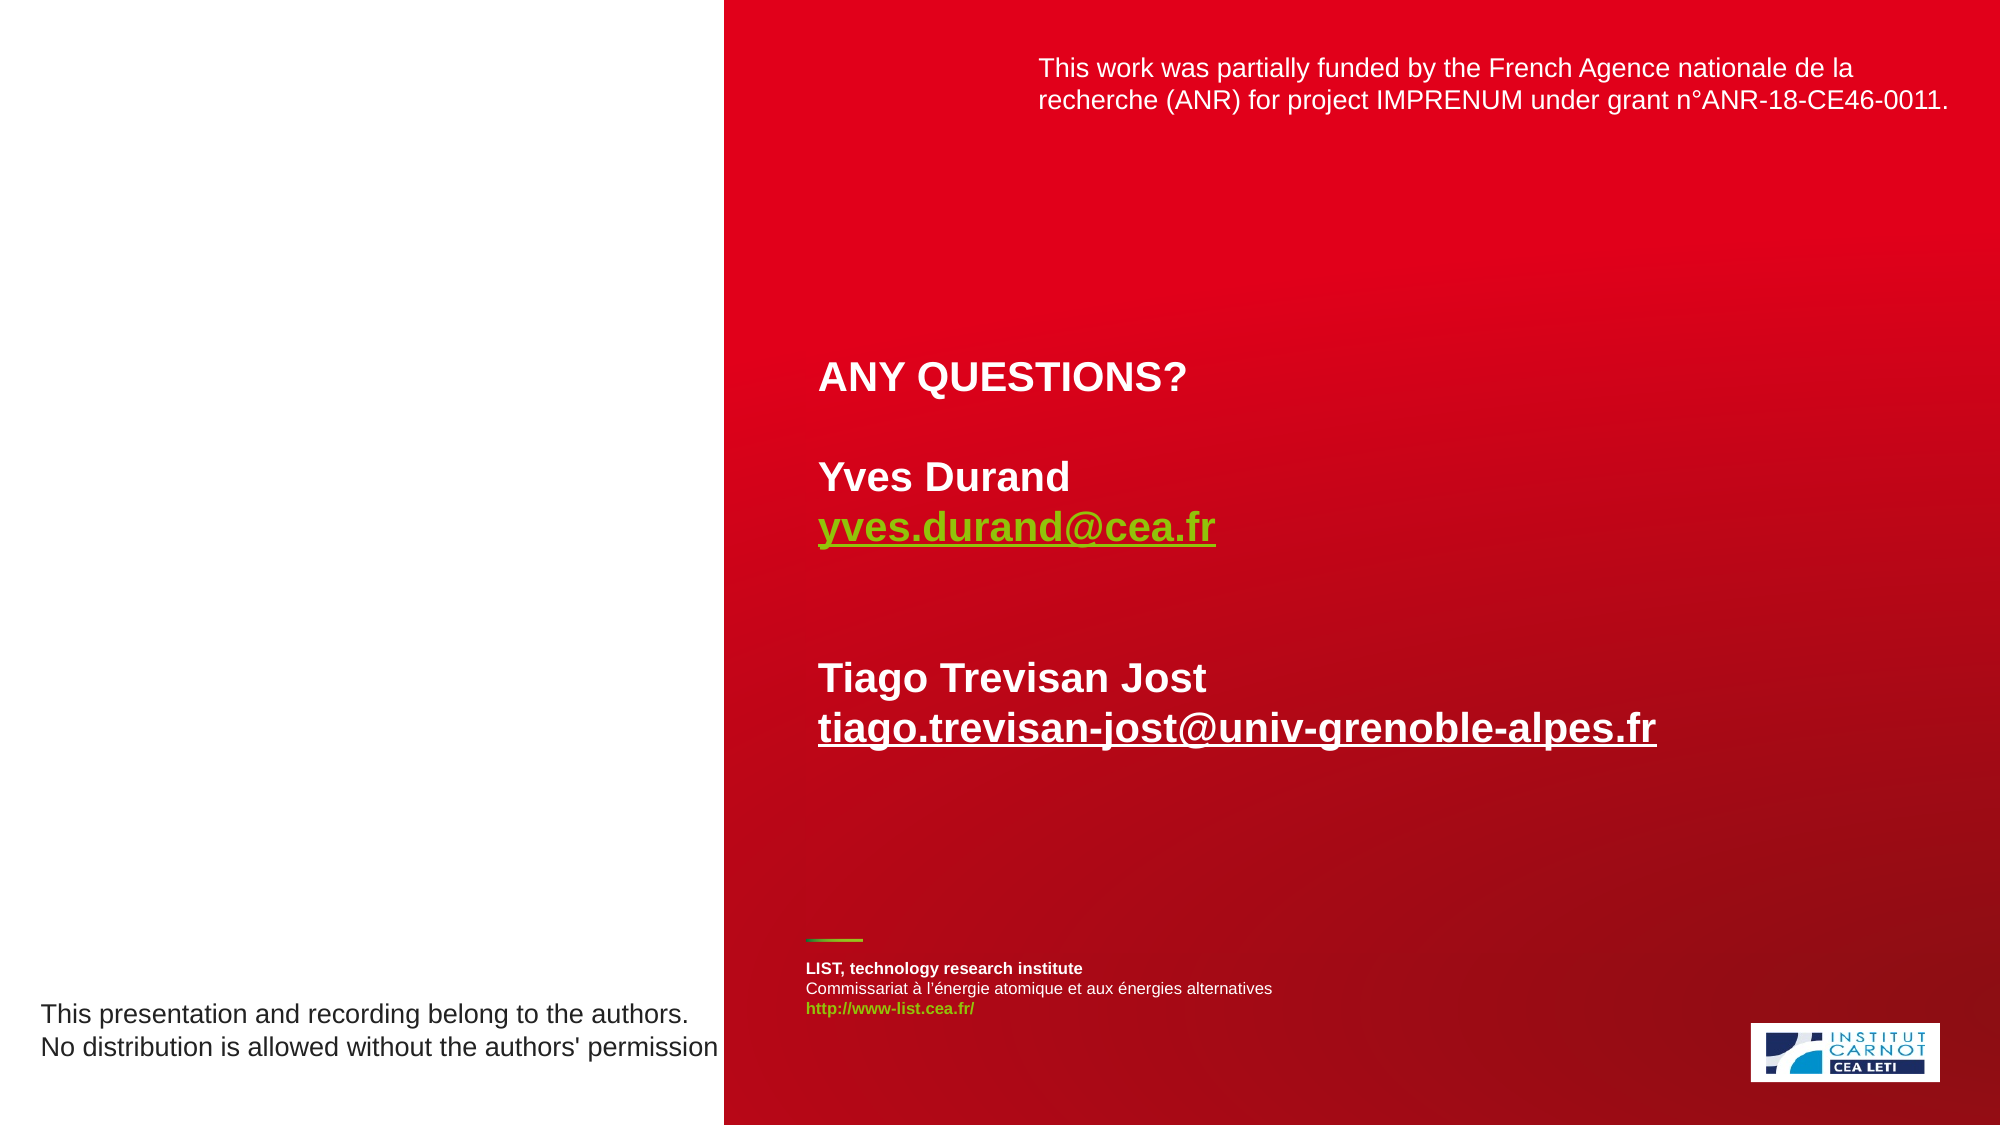

any Questions?
Yves Durand
yves.durand@cea.fr

Tiago Trevisan Jost
tiago.trevisan-jost@univ-grenoble-alpes.fr
This work was partially funded by the French Agence nationale de la recherche (ANR) for project IMPRENUM under grant n°ANR-18-CE46-0011.
This presentation and recording belong to the authors. No distribution is allowed without the authors' permission